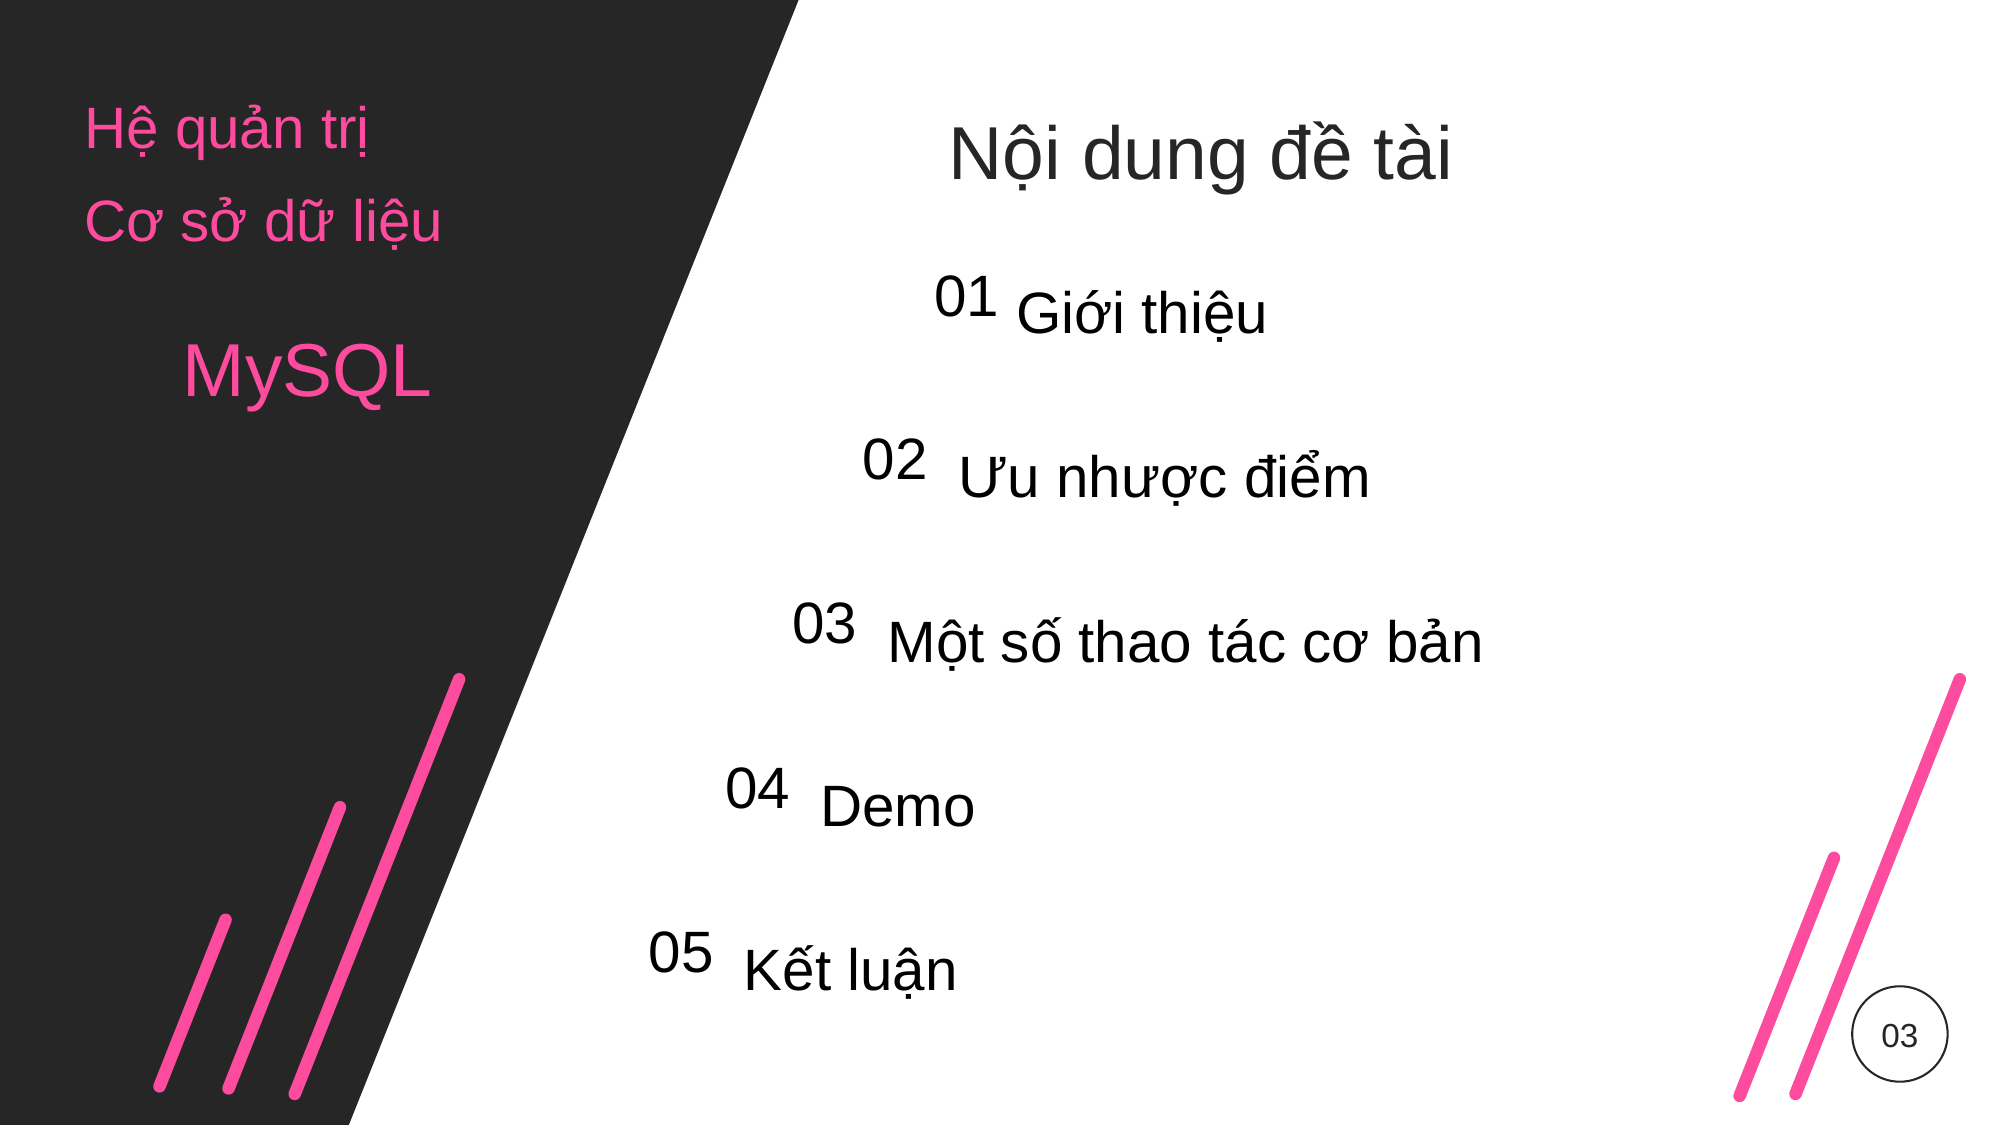

Hệ quản trị
Nội dung đề tài
Cơ sở dữ liệu
01
Giới thiệu
02
Ưu nhược điểm
03
Một số thao tác cơ bản
04
Demo
05
Kết luận
MySQL
03